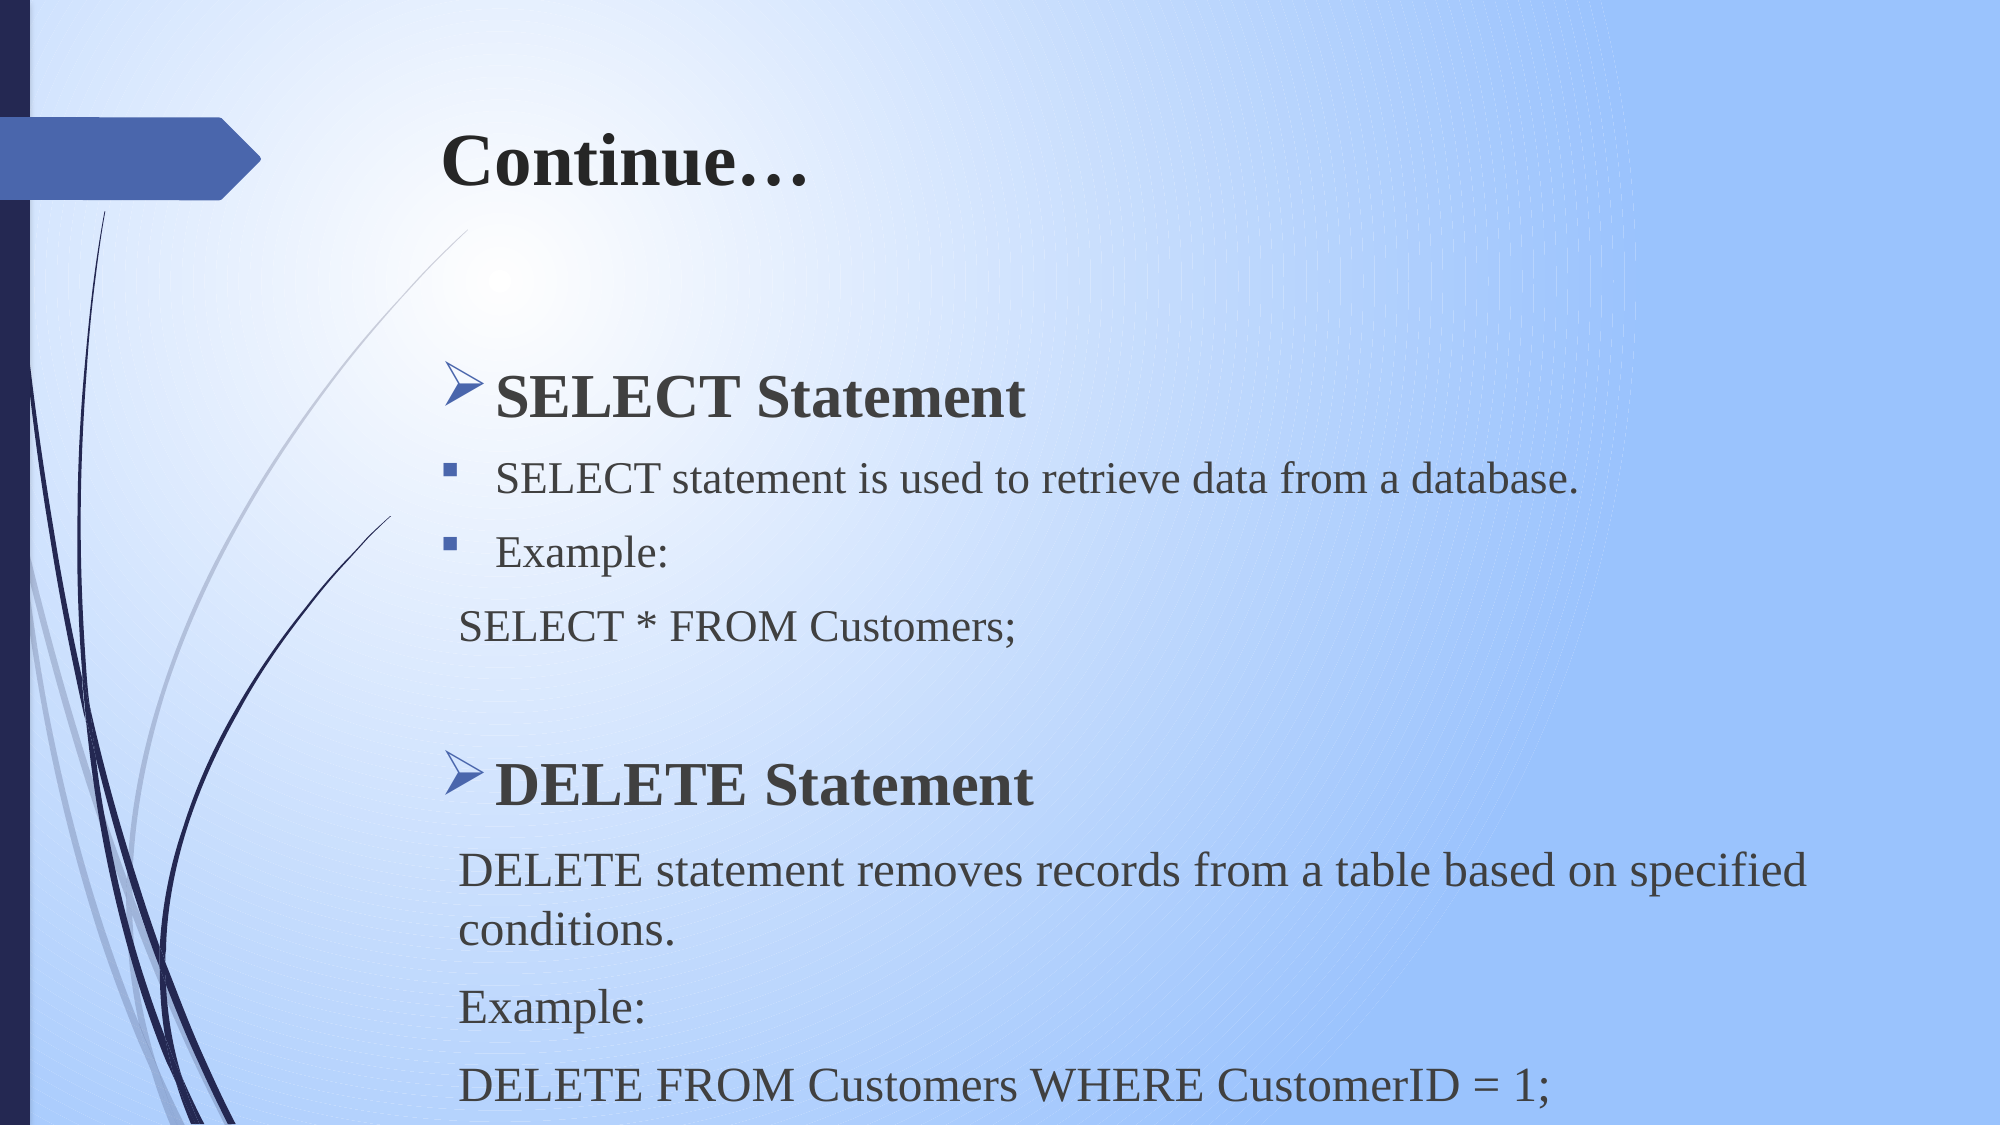

# Continue…
SELECT Statement
SELECT statement is used to retrieve data from a database.
Example:
SELECT * FROM Customers;

DELETE Statement
DELETE statement removes records from a table based on specified conditions.
Example:
DELETE FROM Customers WHERE CustomerID = 1;